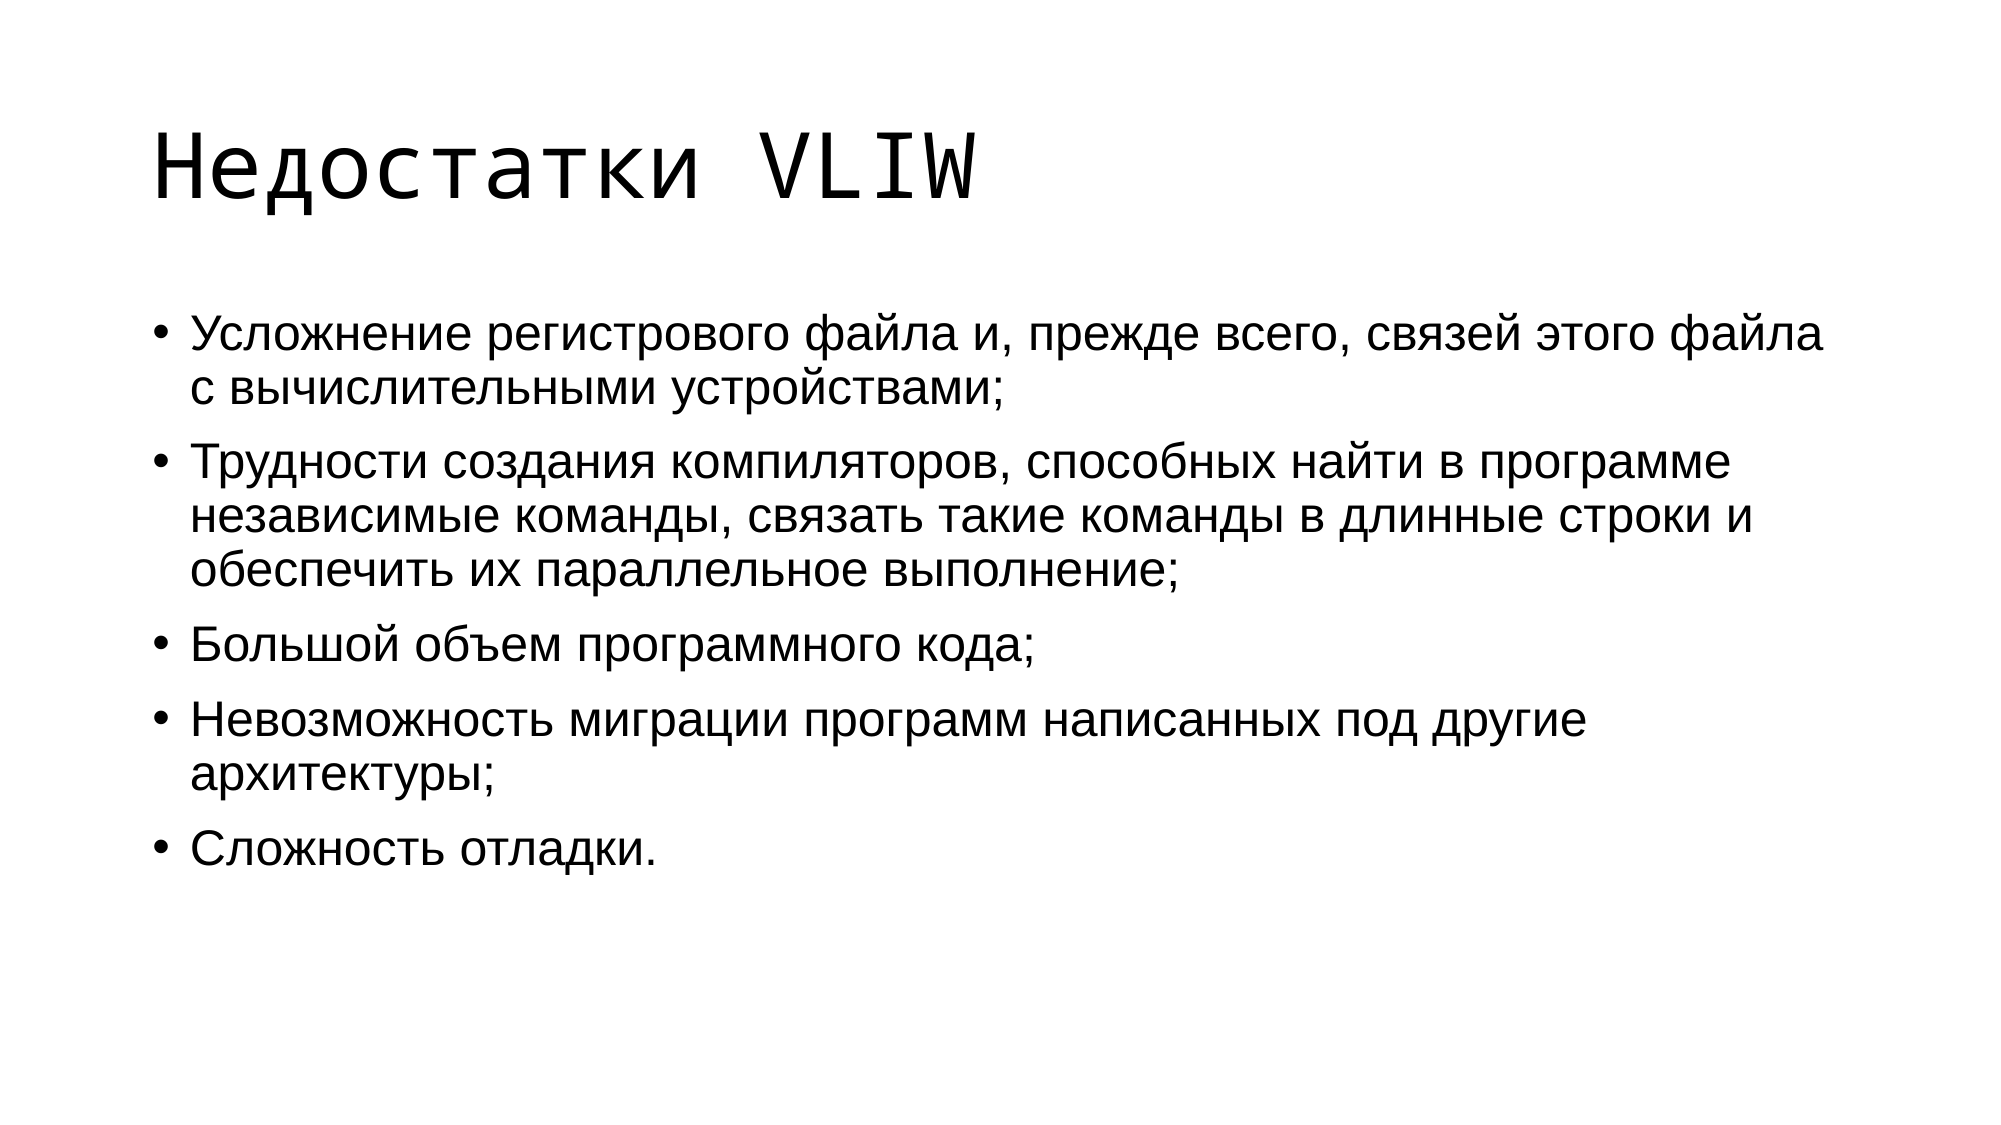

# Недостатки VLIW
Усложнение регистрового файла и, прежде всего, связей этого файла с вычислительными устройствами;
Трудности создания компиляторов, способных найти в программе независимые команды, связать такие команды в длинные строки и обеспечить их параллельное выполнение;
Большой объем программного кода;
Невозможность миграции программ написанных под другие архитектуры;
Сложность отладки.